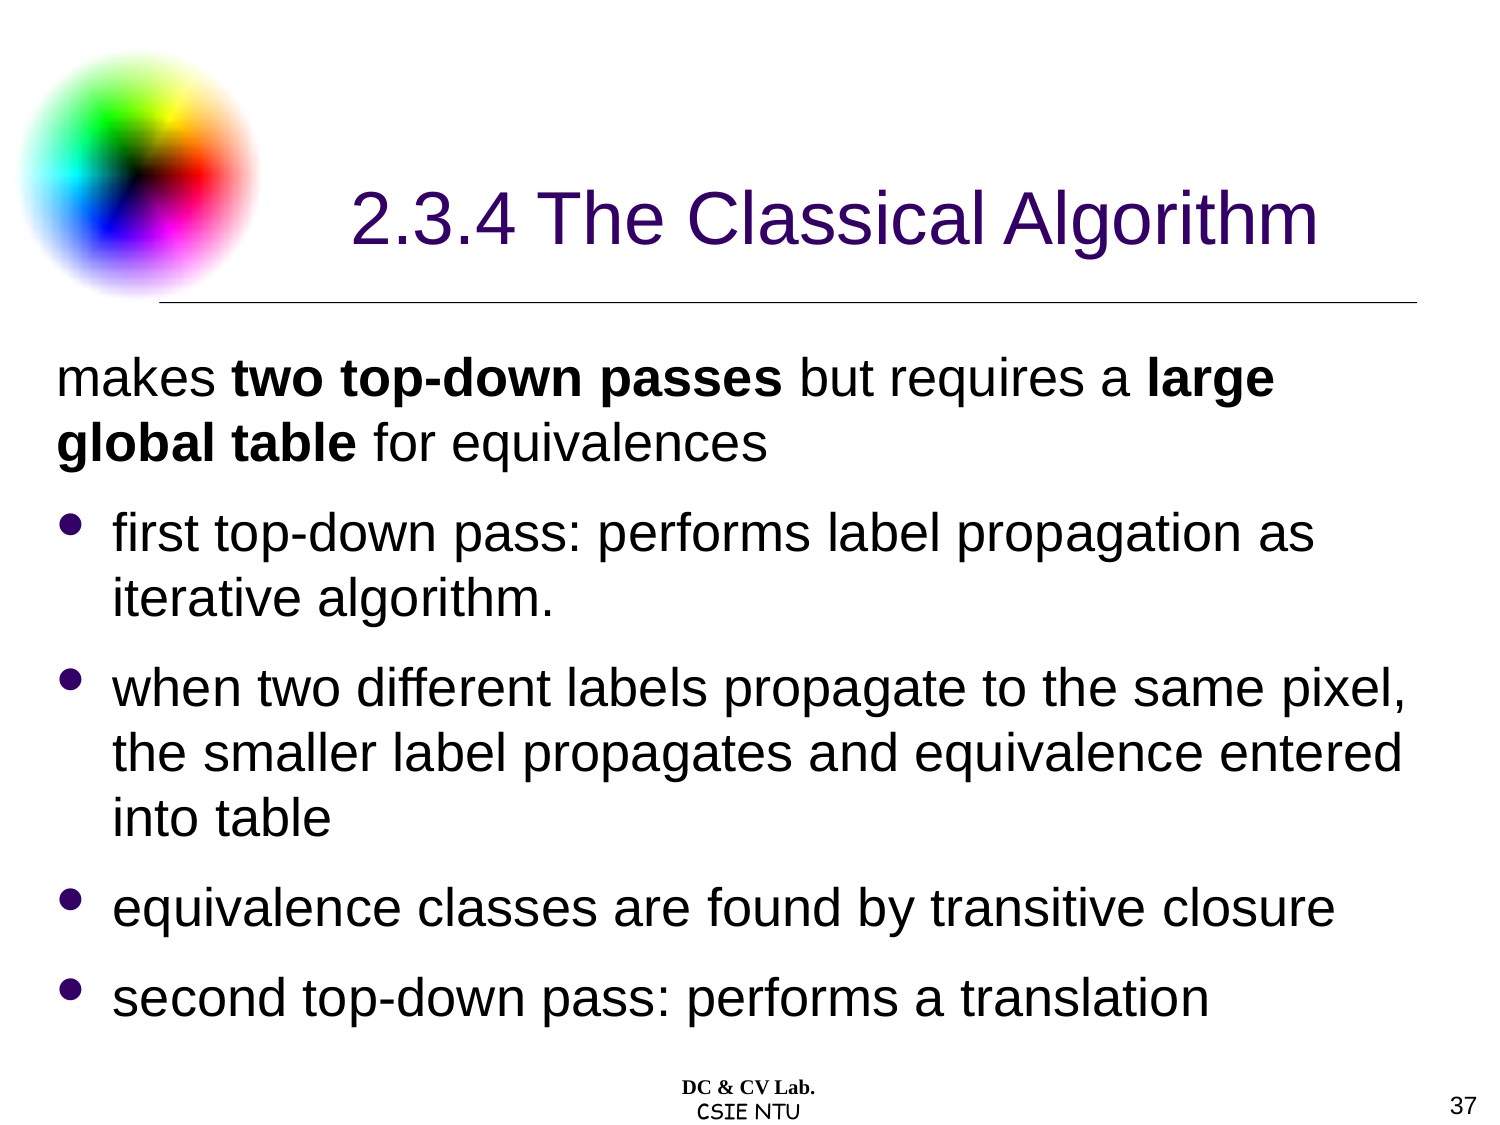

2.3.4 The Classical Algorithm
makes two top-down passes but requires a large global table for equivalences
first top-down pass: performs label propagation as iterative algorithm.
when two different labels propagate to the same pixel, the smaller label propagates and equivalence entered into table
equivalence classes are found by transitive closure
second top-down pass: performs a translation
DC & CV Lab.
CSIE NTU
37